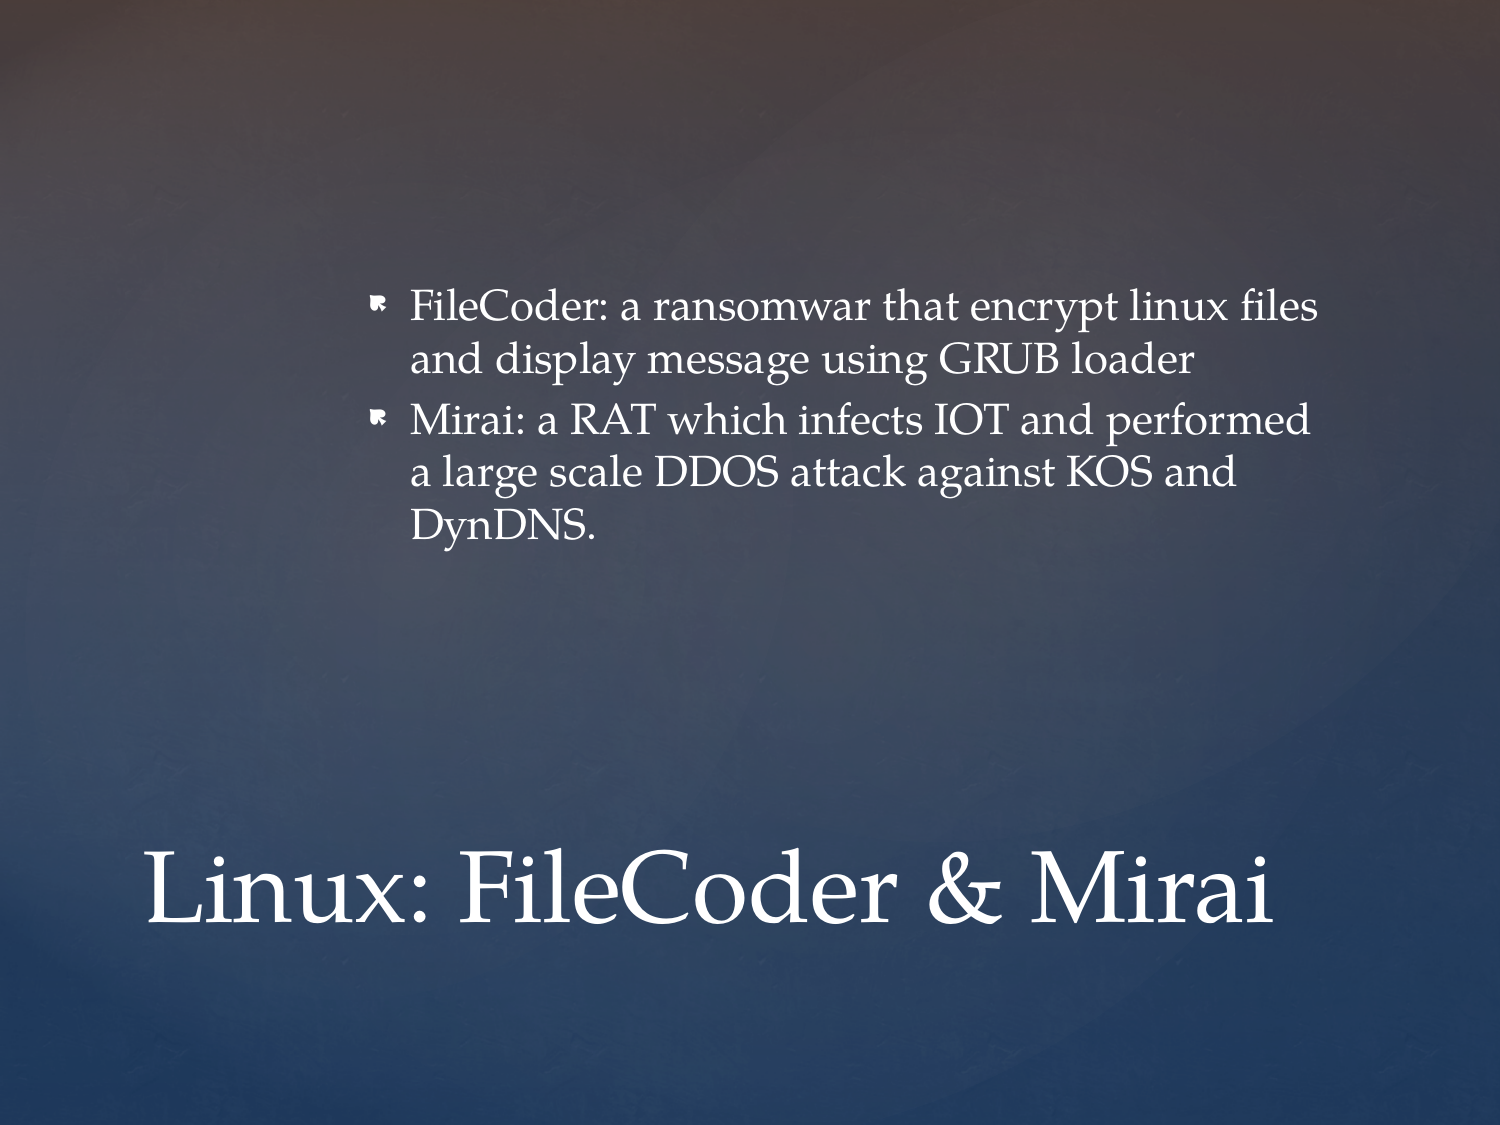

FileCoder: a ransomwar that encrypt linux files and display message using GRUB loader
Mirai: a RAT which infects IOT and performed a large scale DDOS attack against KOS and DynDNS.
# Linux: FileCoder & Mirai